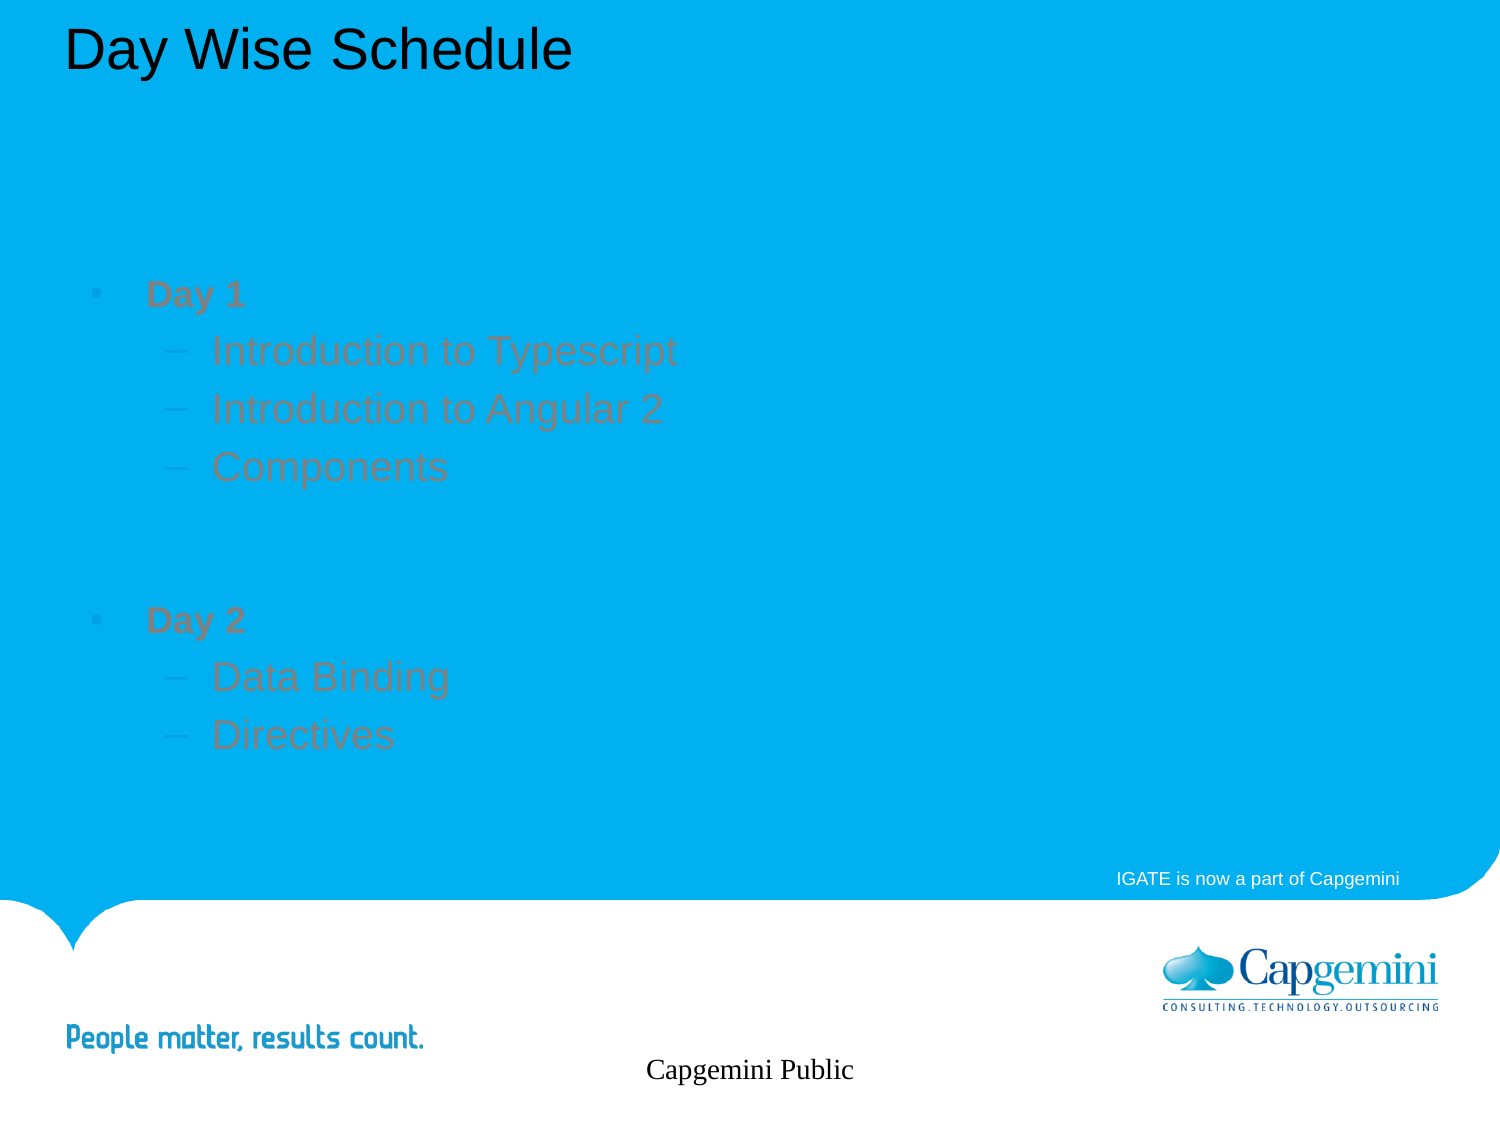

# Day Wise Schedule
Day 1
Introduction to Typescript
Introduction to Angular 2
Components

Day 2
Data Binding
Directives

Capgemini Public